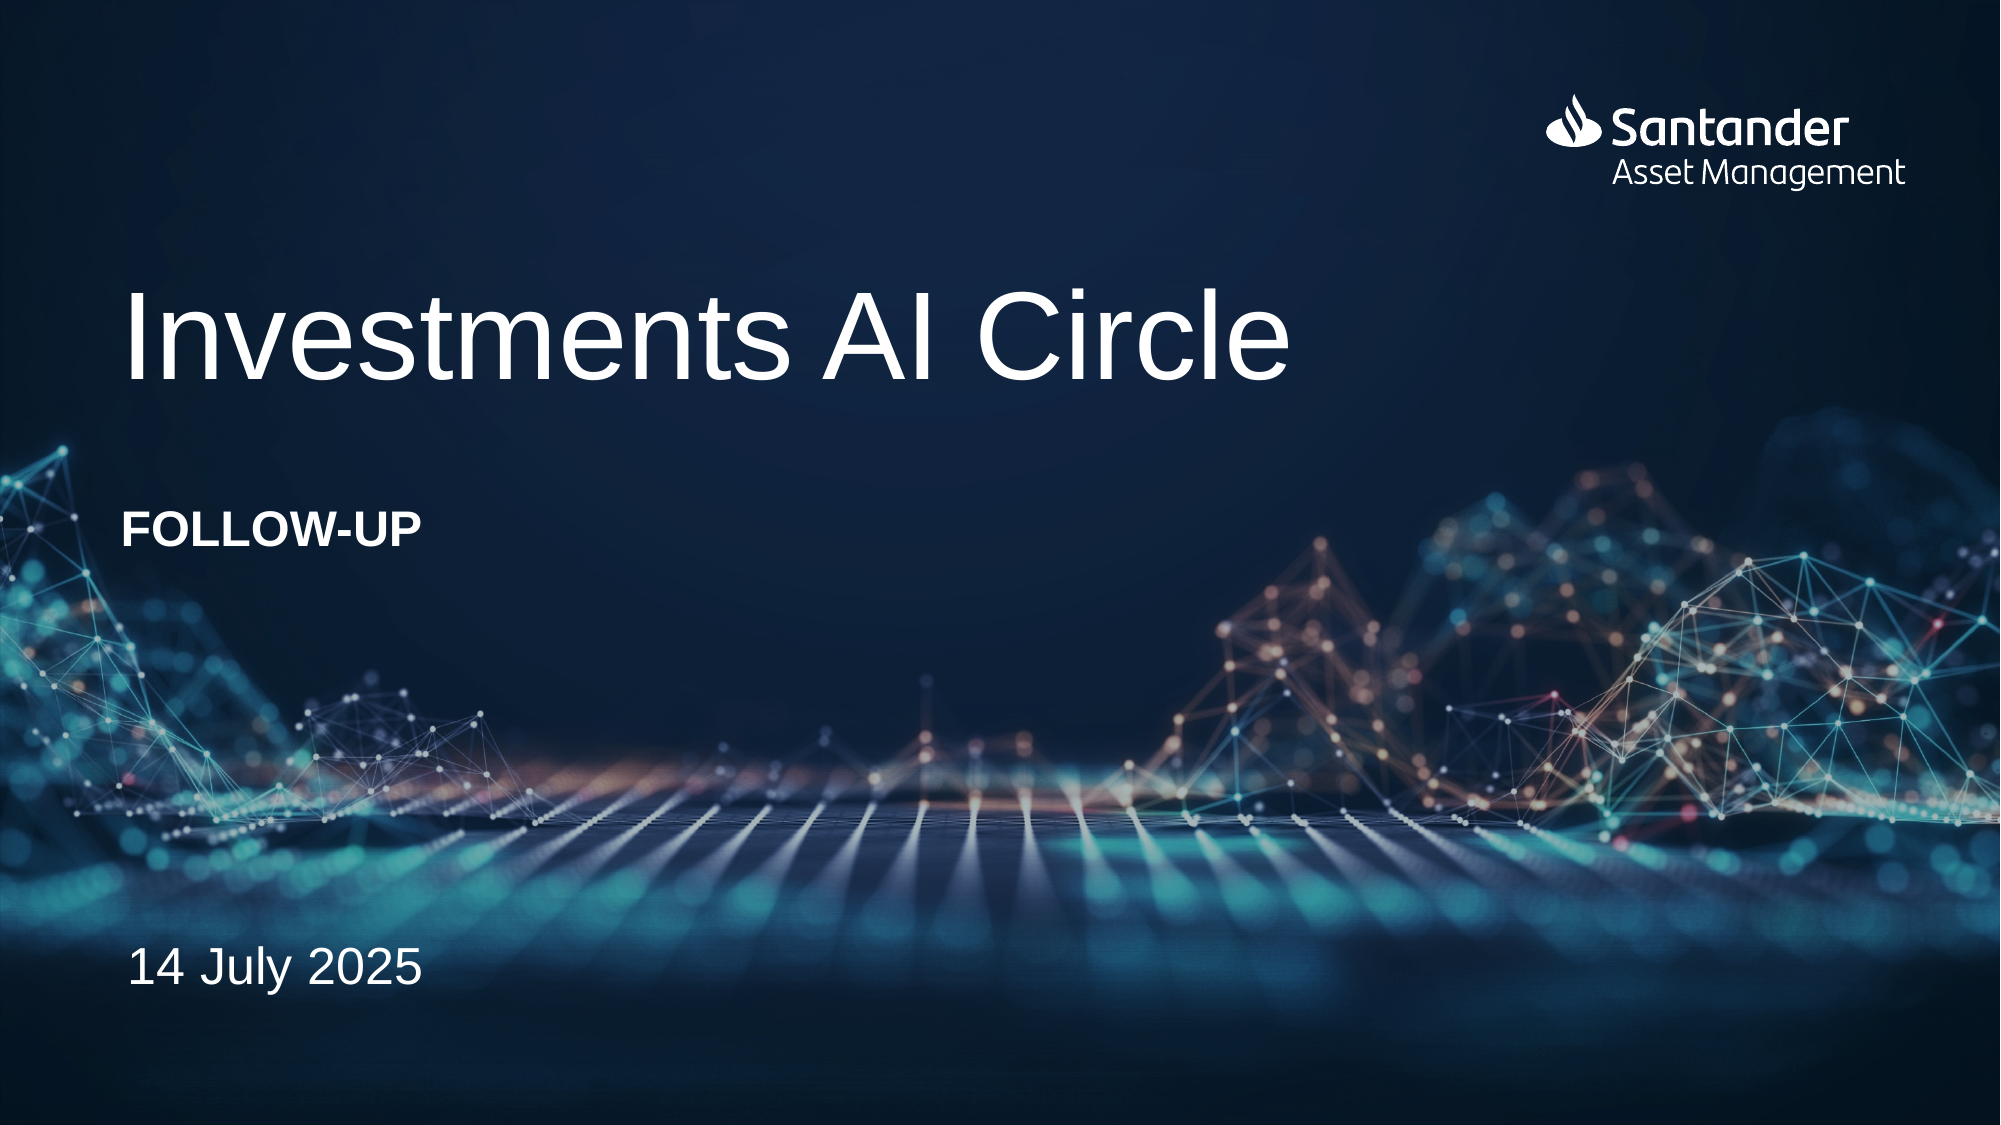

Investments AI Circle
FOLLOW-UP
14 July 2025